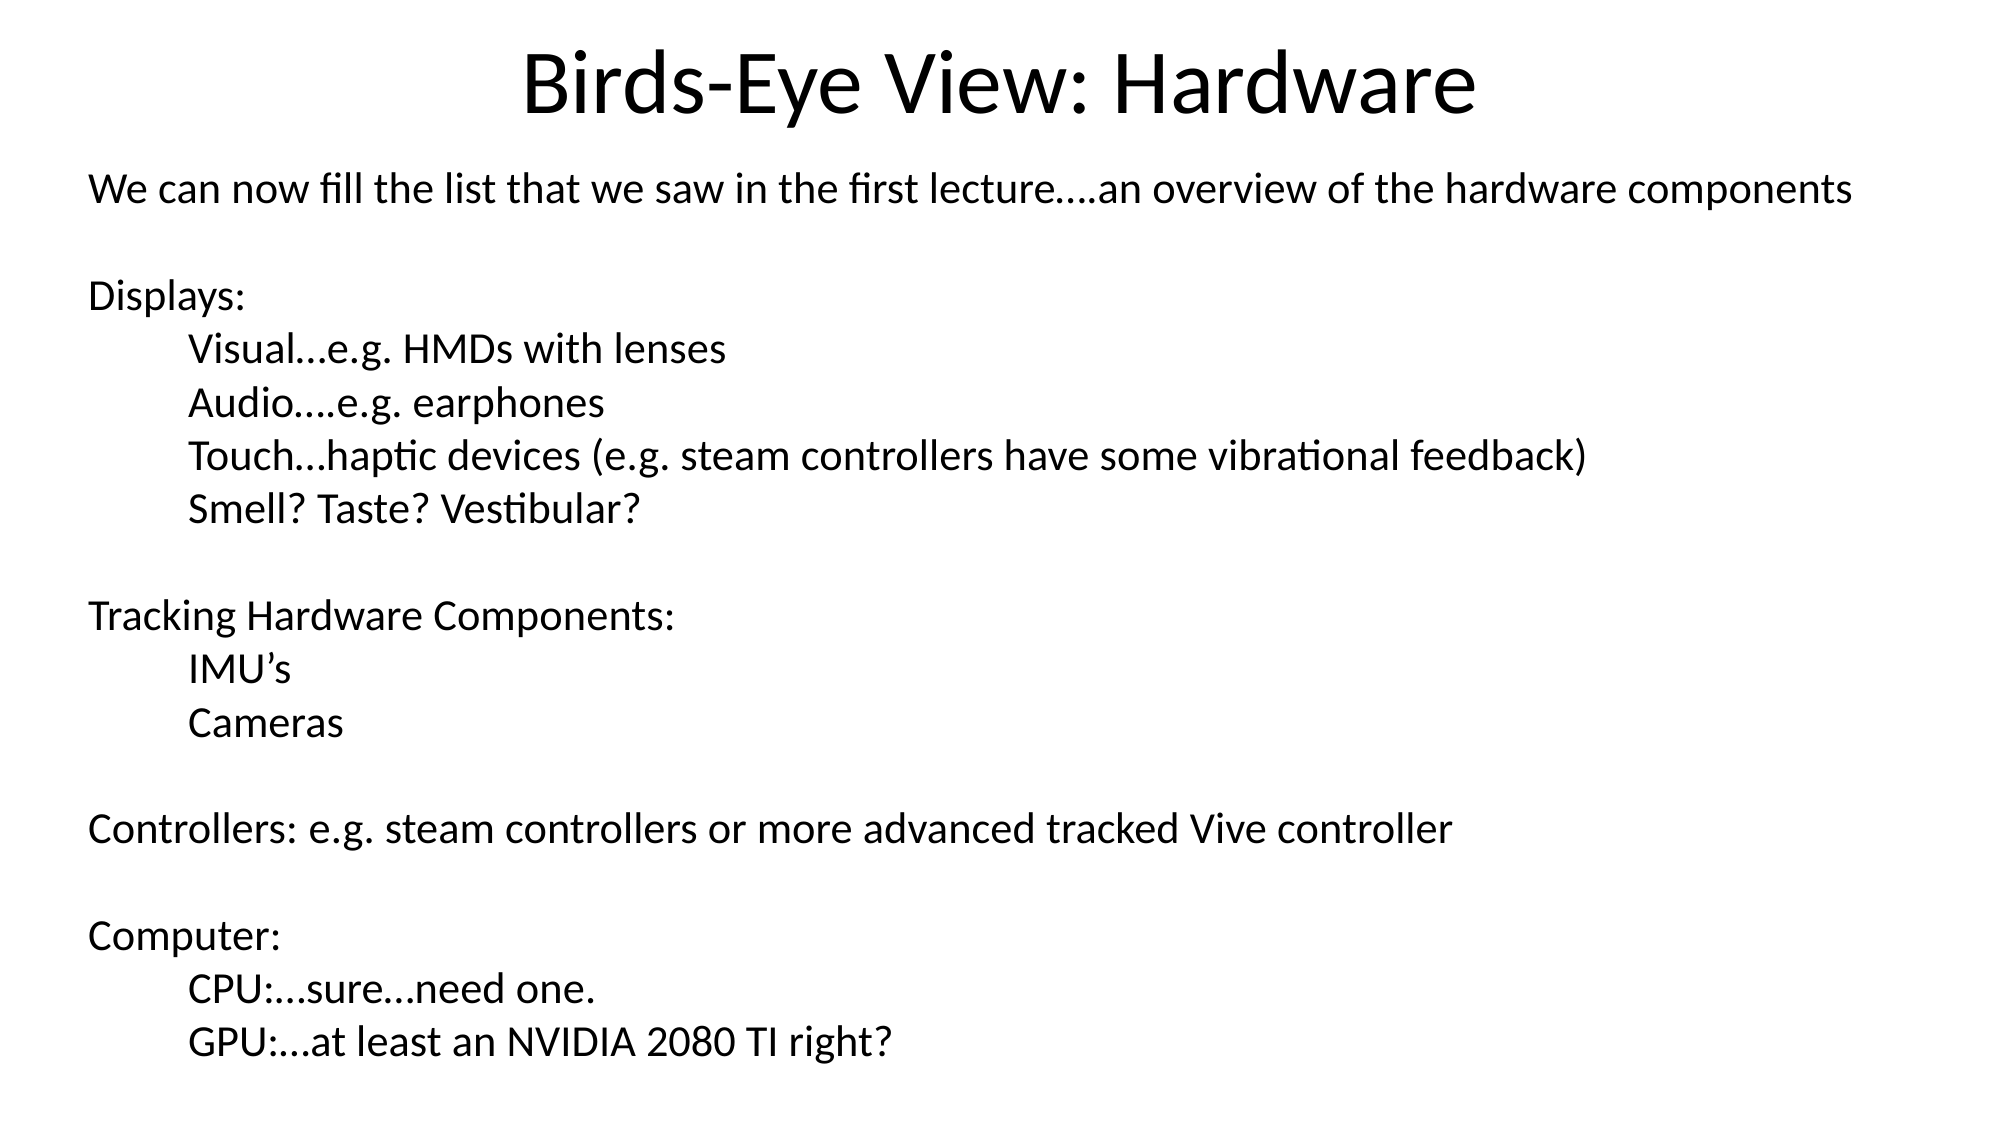

# Birds-Eye View: Hardware
We can now fill the list that we saw in the first lecture….an overview of the hardware components

Displays:
Visual…e.g. HMDs with lenses
Audio….e.g. earphones
Touch…haptic devices (e.g. steam controllers have some vibrational feedback)
Smell? Taste? Vestibular?

Tracking Hardware Components:
IMU’s
Cameras
Controllers: e.g. steam controllers or more advanced tracked Vive controller

Computer:
CPU:…sure…need one.
GPU:…at least an NVIDIA 2080 TI right?